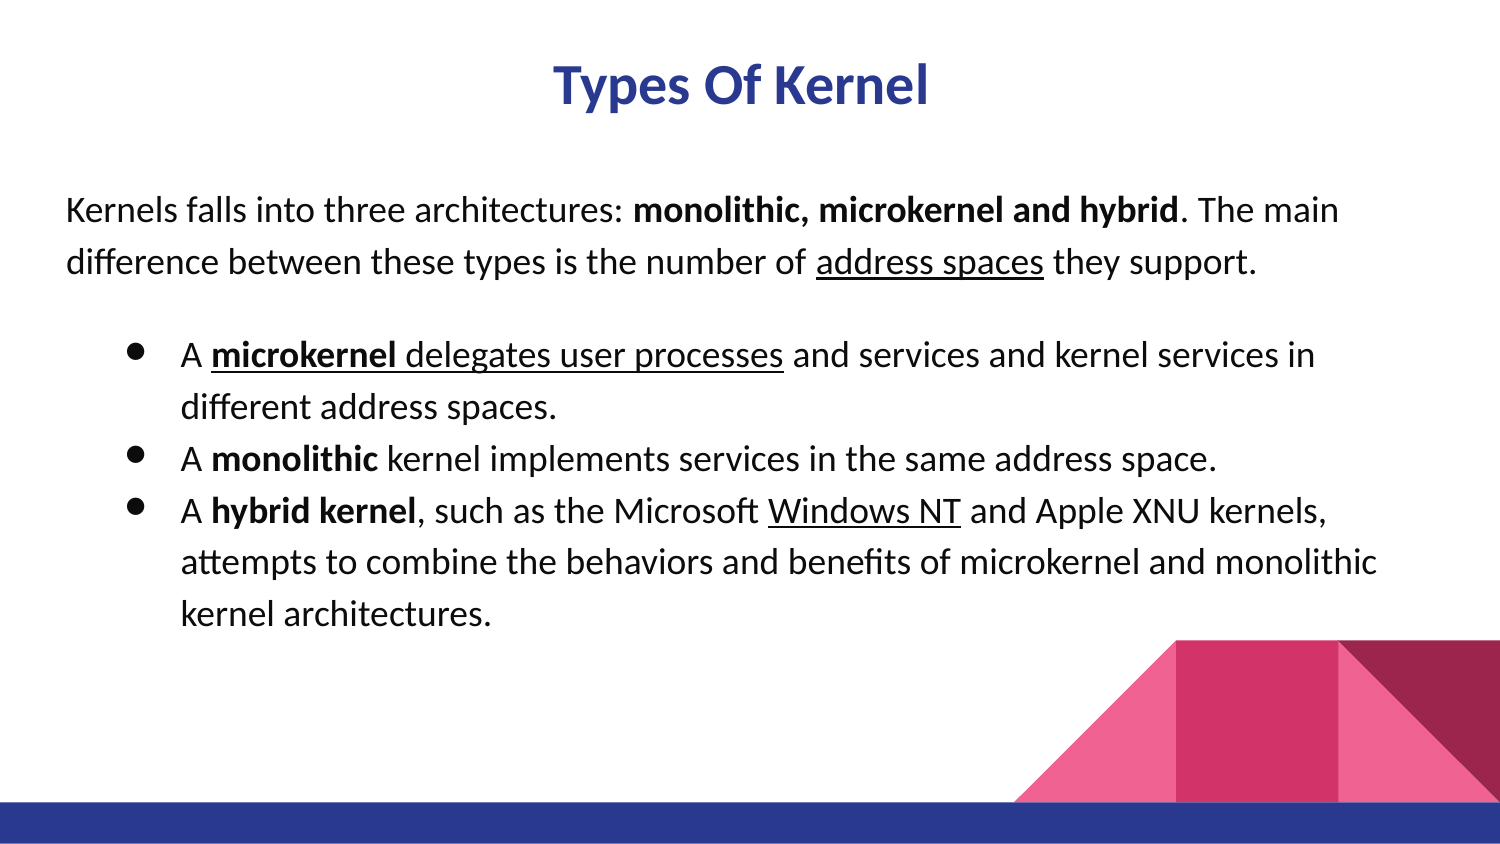

# Types Of Kernel
Kernels falls into three architectures: monolithic, microkernel and hybrid. The main difference between these types is the number of address spaces they support.
A microkernel delegates user processes and services and kernel services in different address spaces.
A monolithic kernel implements services in the same address space.
A hybrid kernel, such as the Microsoft Windows NT and Apple XNU kernels, attempts to combine the behaviors and benefits of microkernel and monolithic kernel architectures.